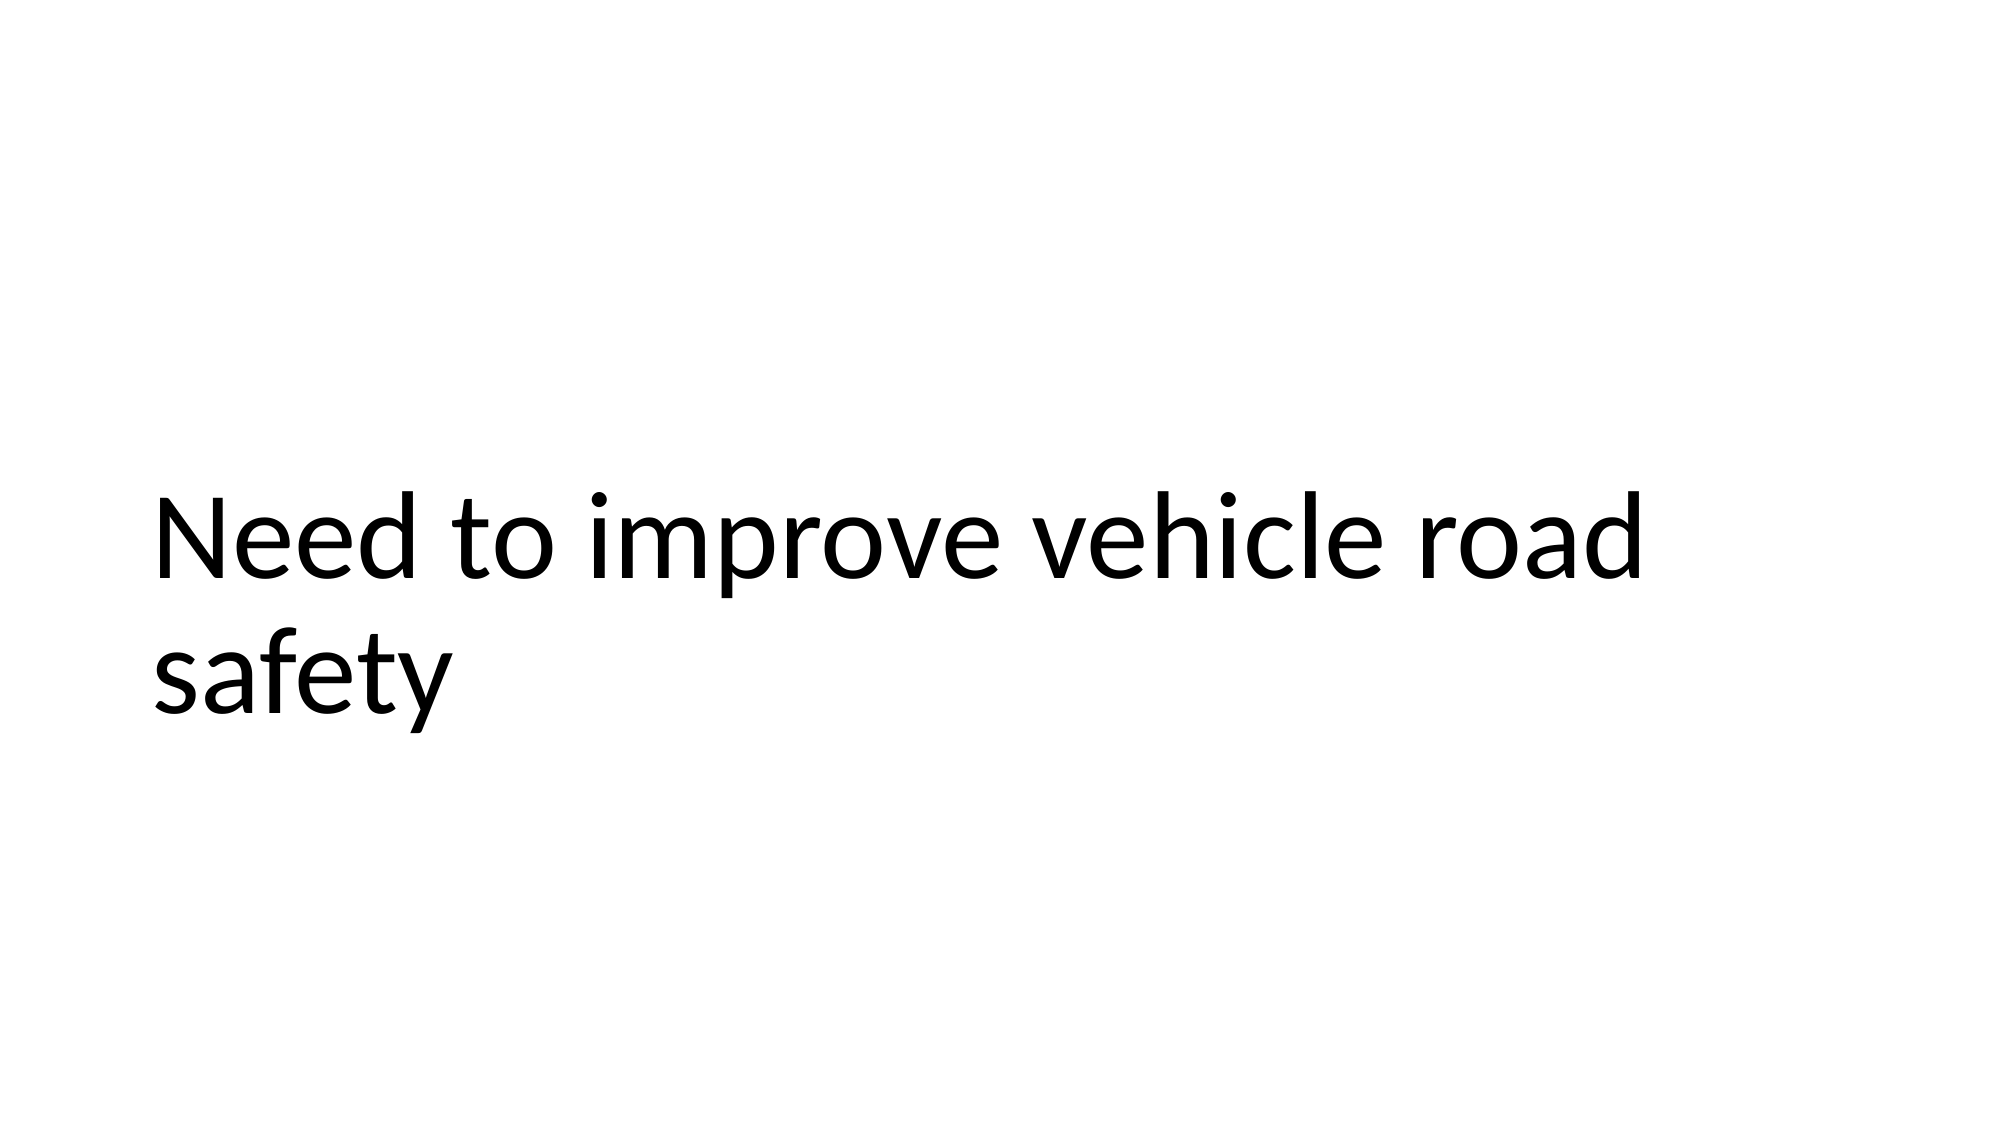

# Need to improve vehicle road safety